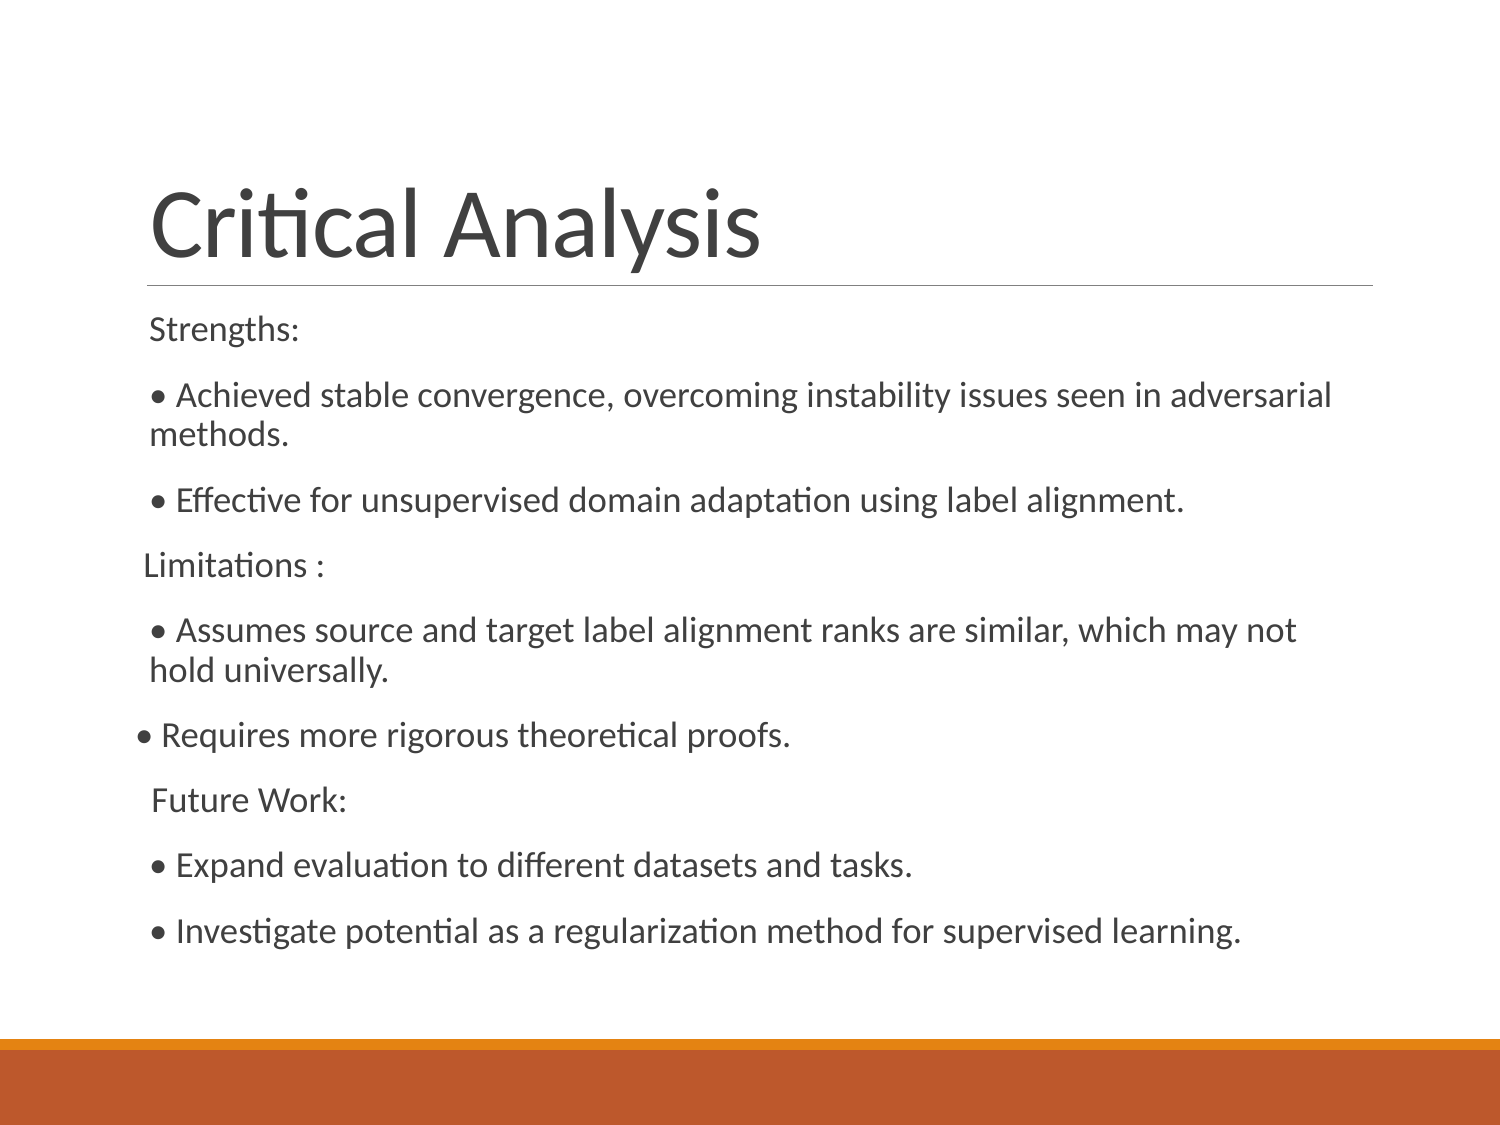

# Critical Analysis
Strengths:
• Achieved stable convergence, overcoming instability issues seen in adversarial methods.
• Effective for unsupervised domain adaptation using label alignment.
 Limitations :
• Assumes source and target label alignment ranks are similar, which may not hold universally.
• Requires more rigorous theoretical proofs.
  Future Work:
• Expand evaluation to different datasets and tasks.
• Investigate potential as a regularization method for supervised learning.